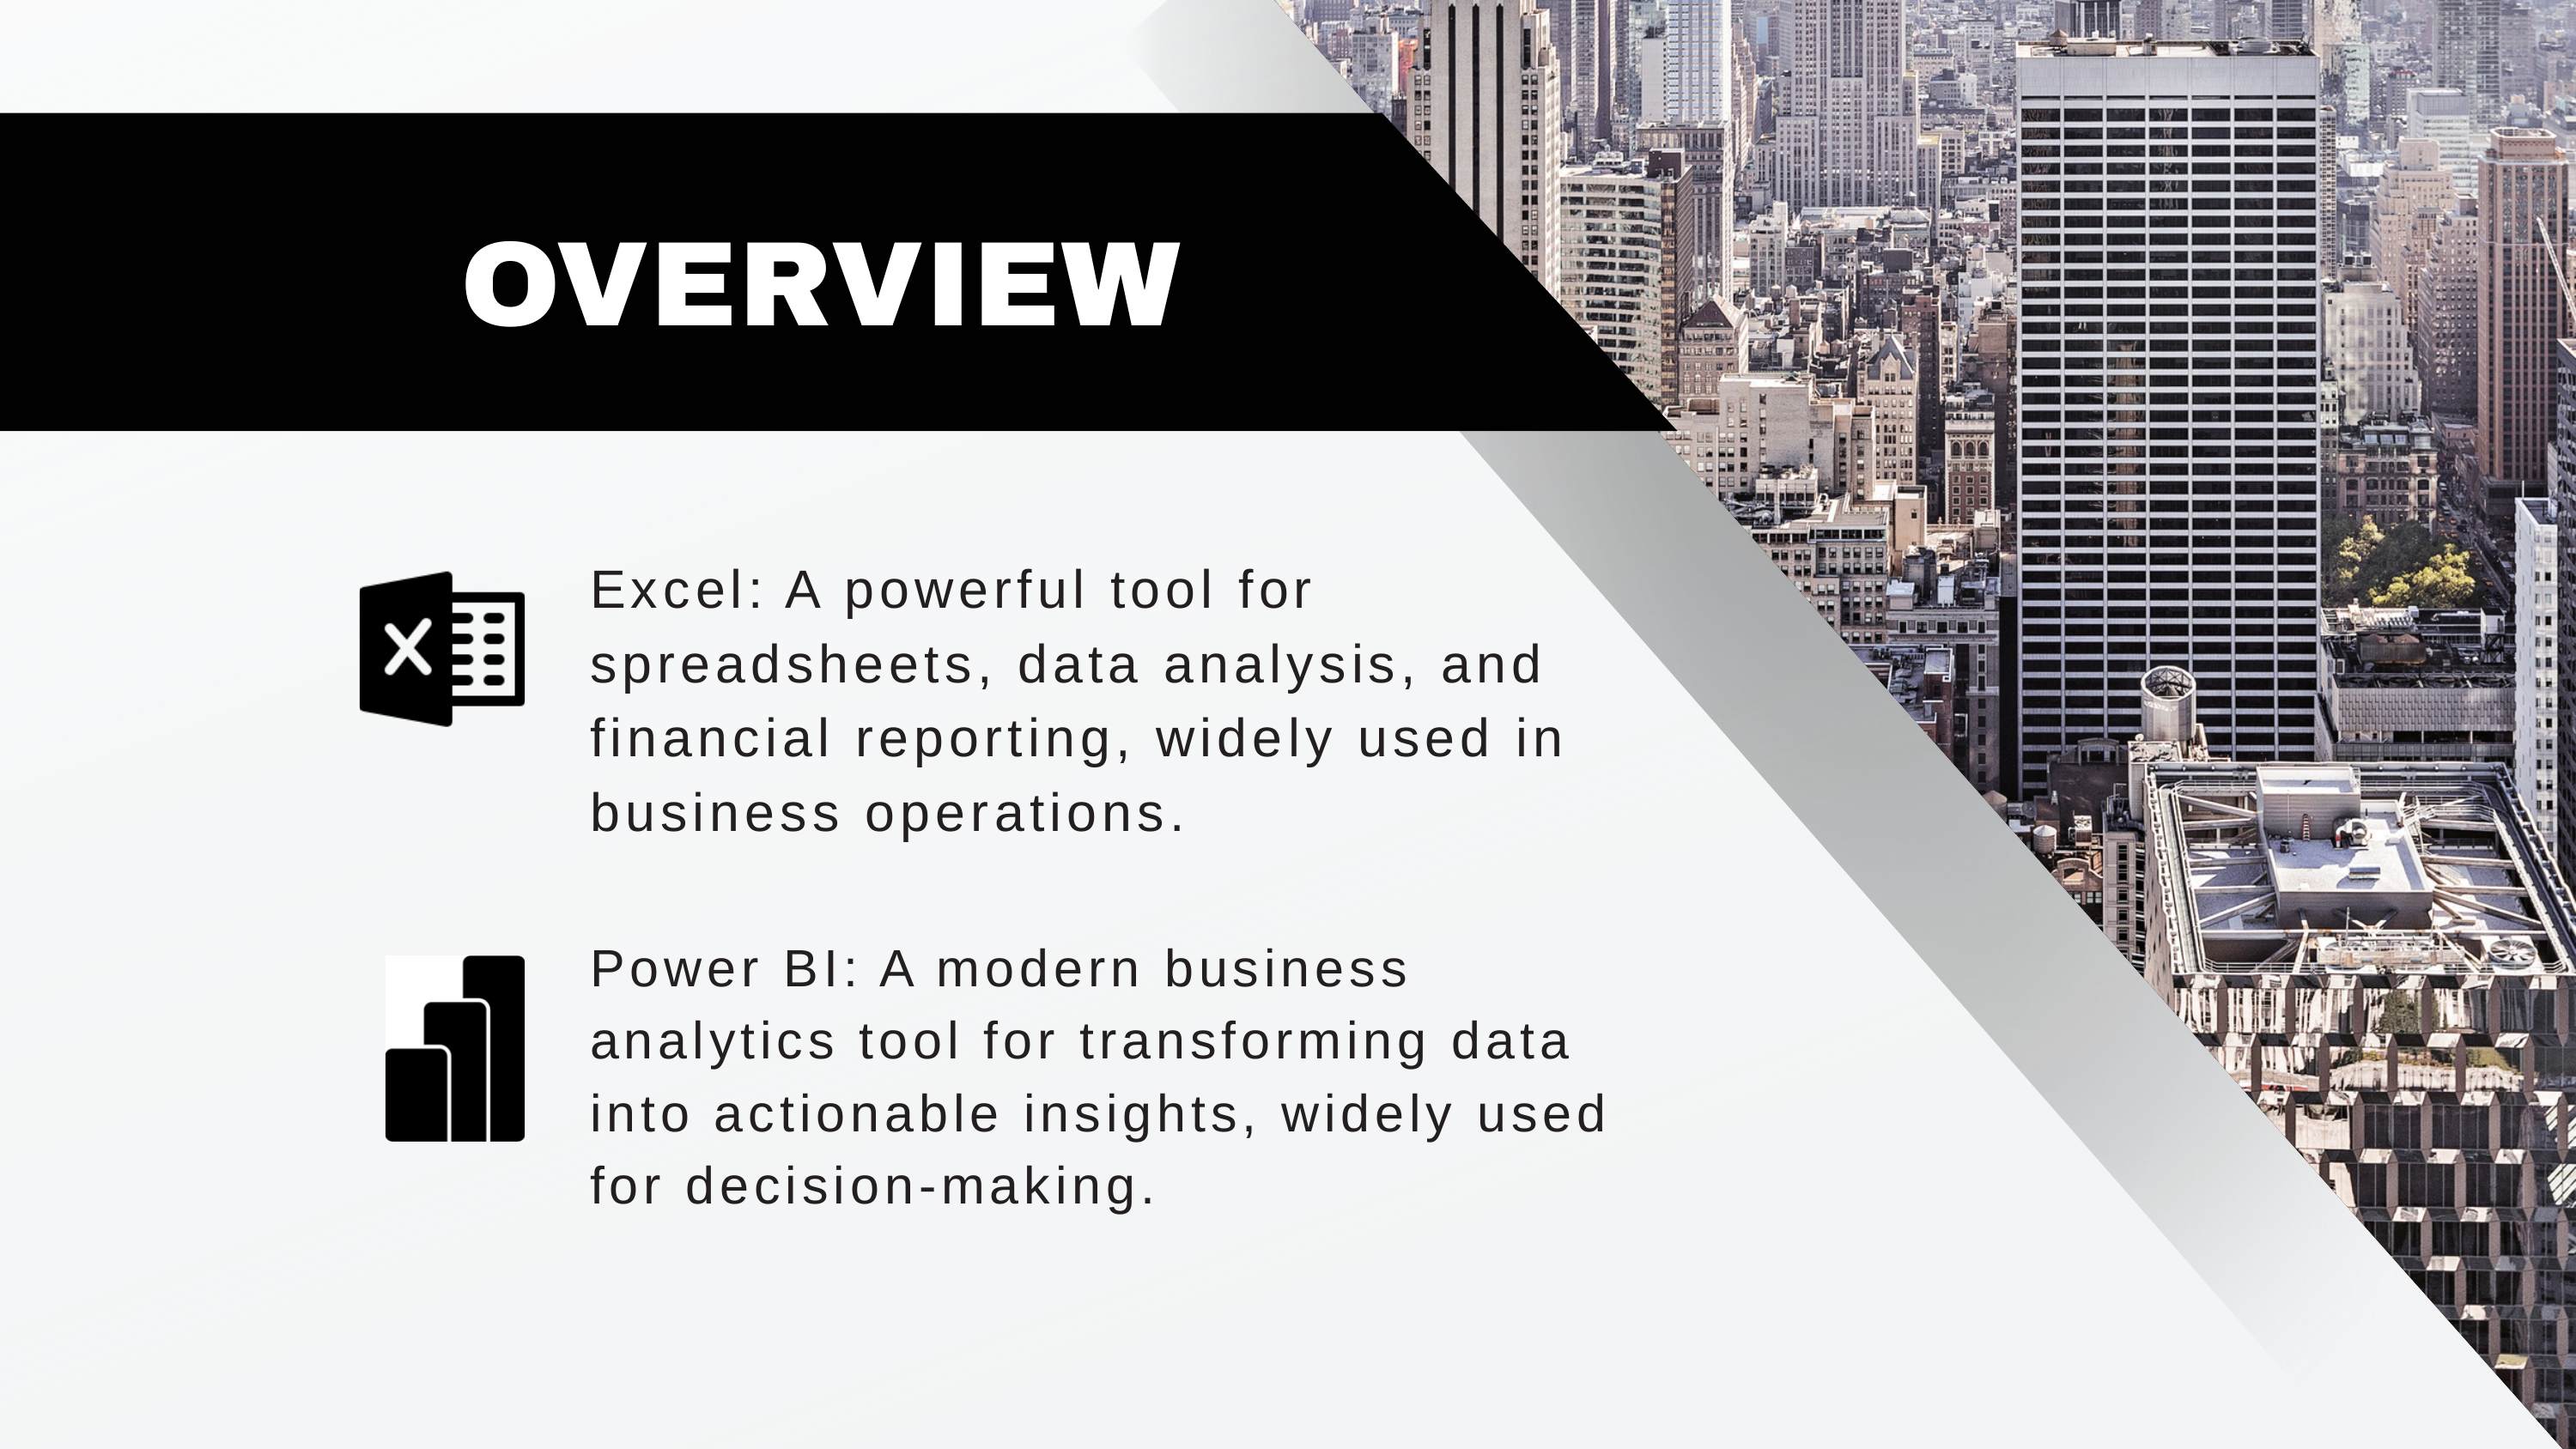

OVERVIEW
Excel: A powerful tool for spreadsheets, data analysis, and financial reporting, widely used in business operations.

Power BI: A modern business analytics tool for transforming data into actionable insights, widely used for decision-making.